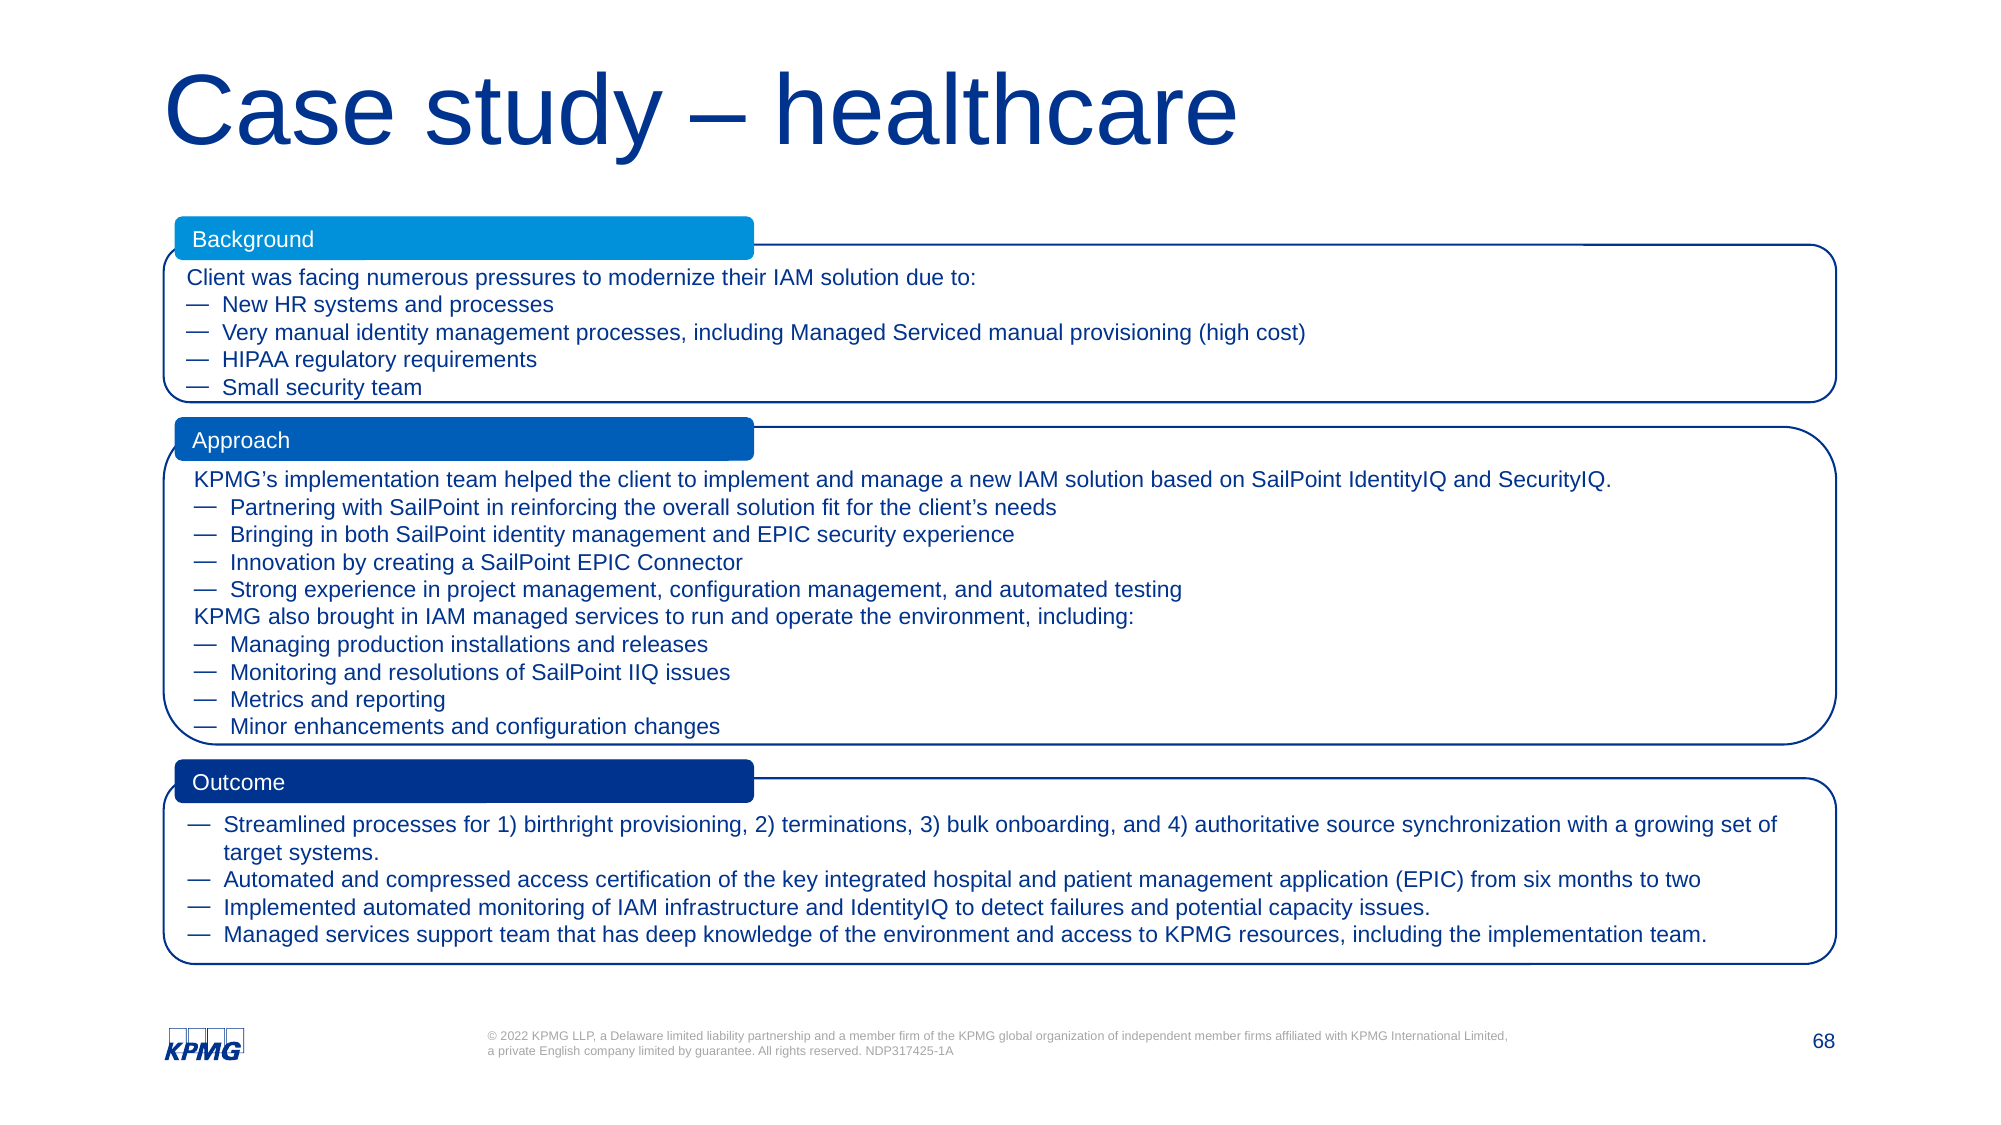

# Case study – healthcare
Background
Client was facing numerous pressures to modernize their IAM solution due to:​
New HR systems and processes​
Very manual identity management processes, including Managed Serviced manual provisioning (high cost)​
HIPAA regulatory requirements​
Small security team​

Approach
KPMG’s implementation team helped the client to implement and manage a new IAM solution based on SailPoint IdentityIQ and SecurityIQ.
Partnering with SailPoint in reinforcing the overall solution fit for the client’s needs​
Bringing in both SailPoint identity management and EPIC security experience​
Innovation by creating a SailPoint EPIC Connector​
Strong experience in project management, configuration management, and automated testing​
KPMG also brought in IAM managed services to run and operate the environment, including:​
Managing production installations and releases​
Monitoring and resolutions of SailPoint IIQ issues​
Metrics and reporting​
Minor enhancements and configuration changes​
Outcome
Streamlined processes for 1) birthright provisioning, 2) terminations, 3) bulk onboarding, and 4) authoritative source synchronization with a growing set of target systems.​
Automated and compressed access certification of the key integrated hospital and patient management application (EPIC) from six months to two​
Implemented automated monitoring of IAM infrastructure and IdentityIQ to detect failures and potential capacity issues.​
Managed services support team that has deep knowledge of the environment and access to KPMG resources, including the implementation team.​